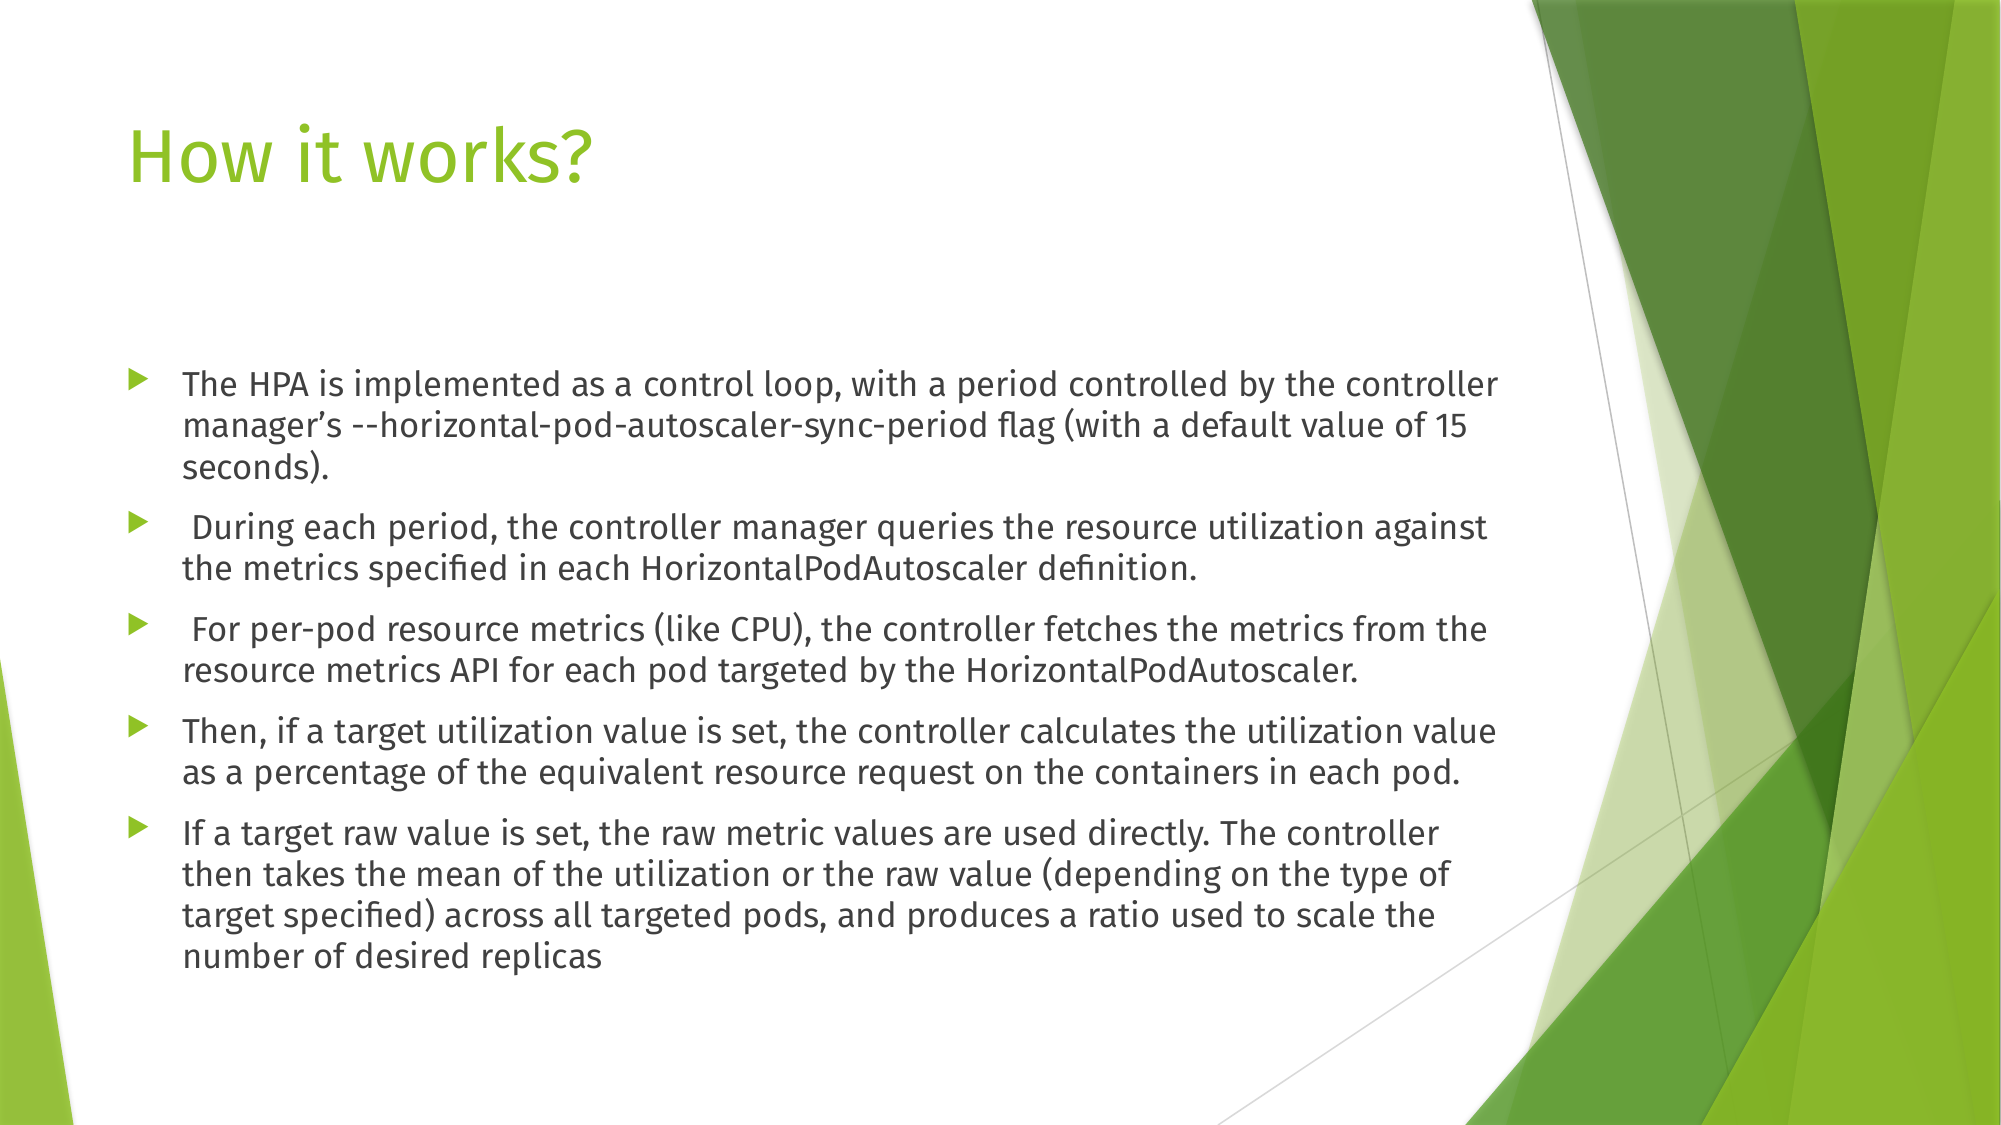

# How it works?
The HPA is implemented as a control loop, with a period controlled by the controller manager’s --horizontal-pod-autoscaler-sync-period flag (with a default value of 15 seconds).
 During each period, the controller manager queries the resource utilization against the metrics specified in each HorizontalPodAutoscaler definition.
 For per-pod resource metrics (like CPU), the controller fetches the metrics from the resource metrics API for each pod targeted by the HorizontalPodAutoscaler.
Then, if a target utilization value is set, the controller calculates the utilization value as a percentage of the equivalent resource request on the containers in each pod.
If a target raw value is set, the raw metric values are used directly. The controller then takes the mean of the utilization or the raw value (depending on the type of target specified) across all targeted pods, and produces a ratio used to scale the number of desired replicas